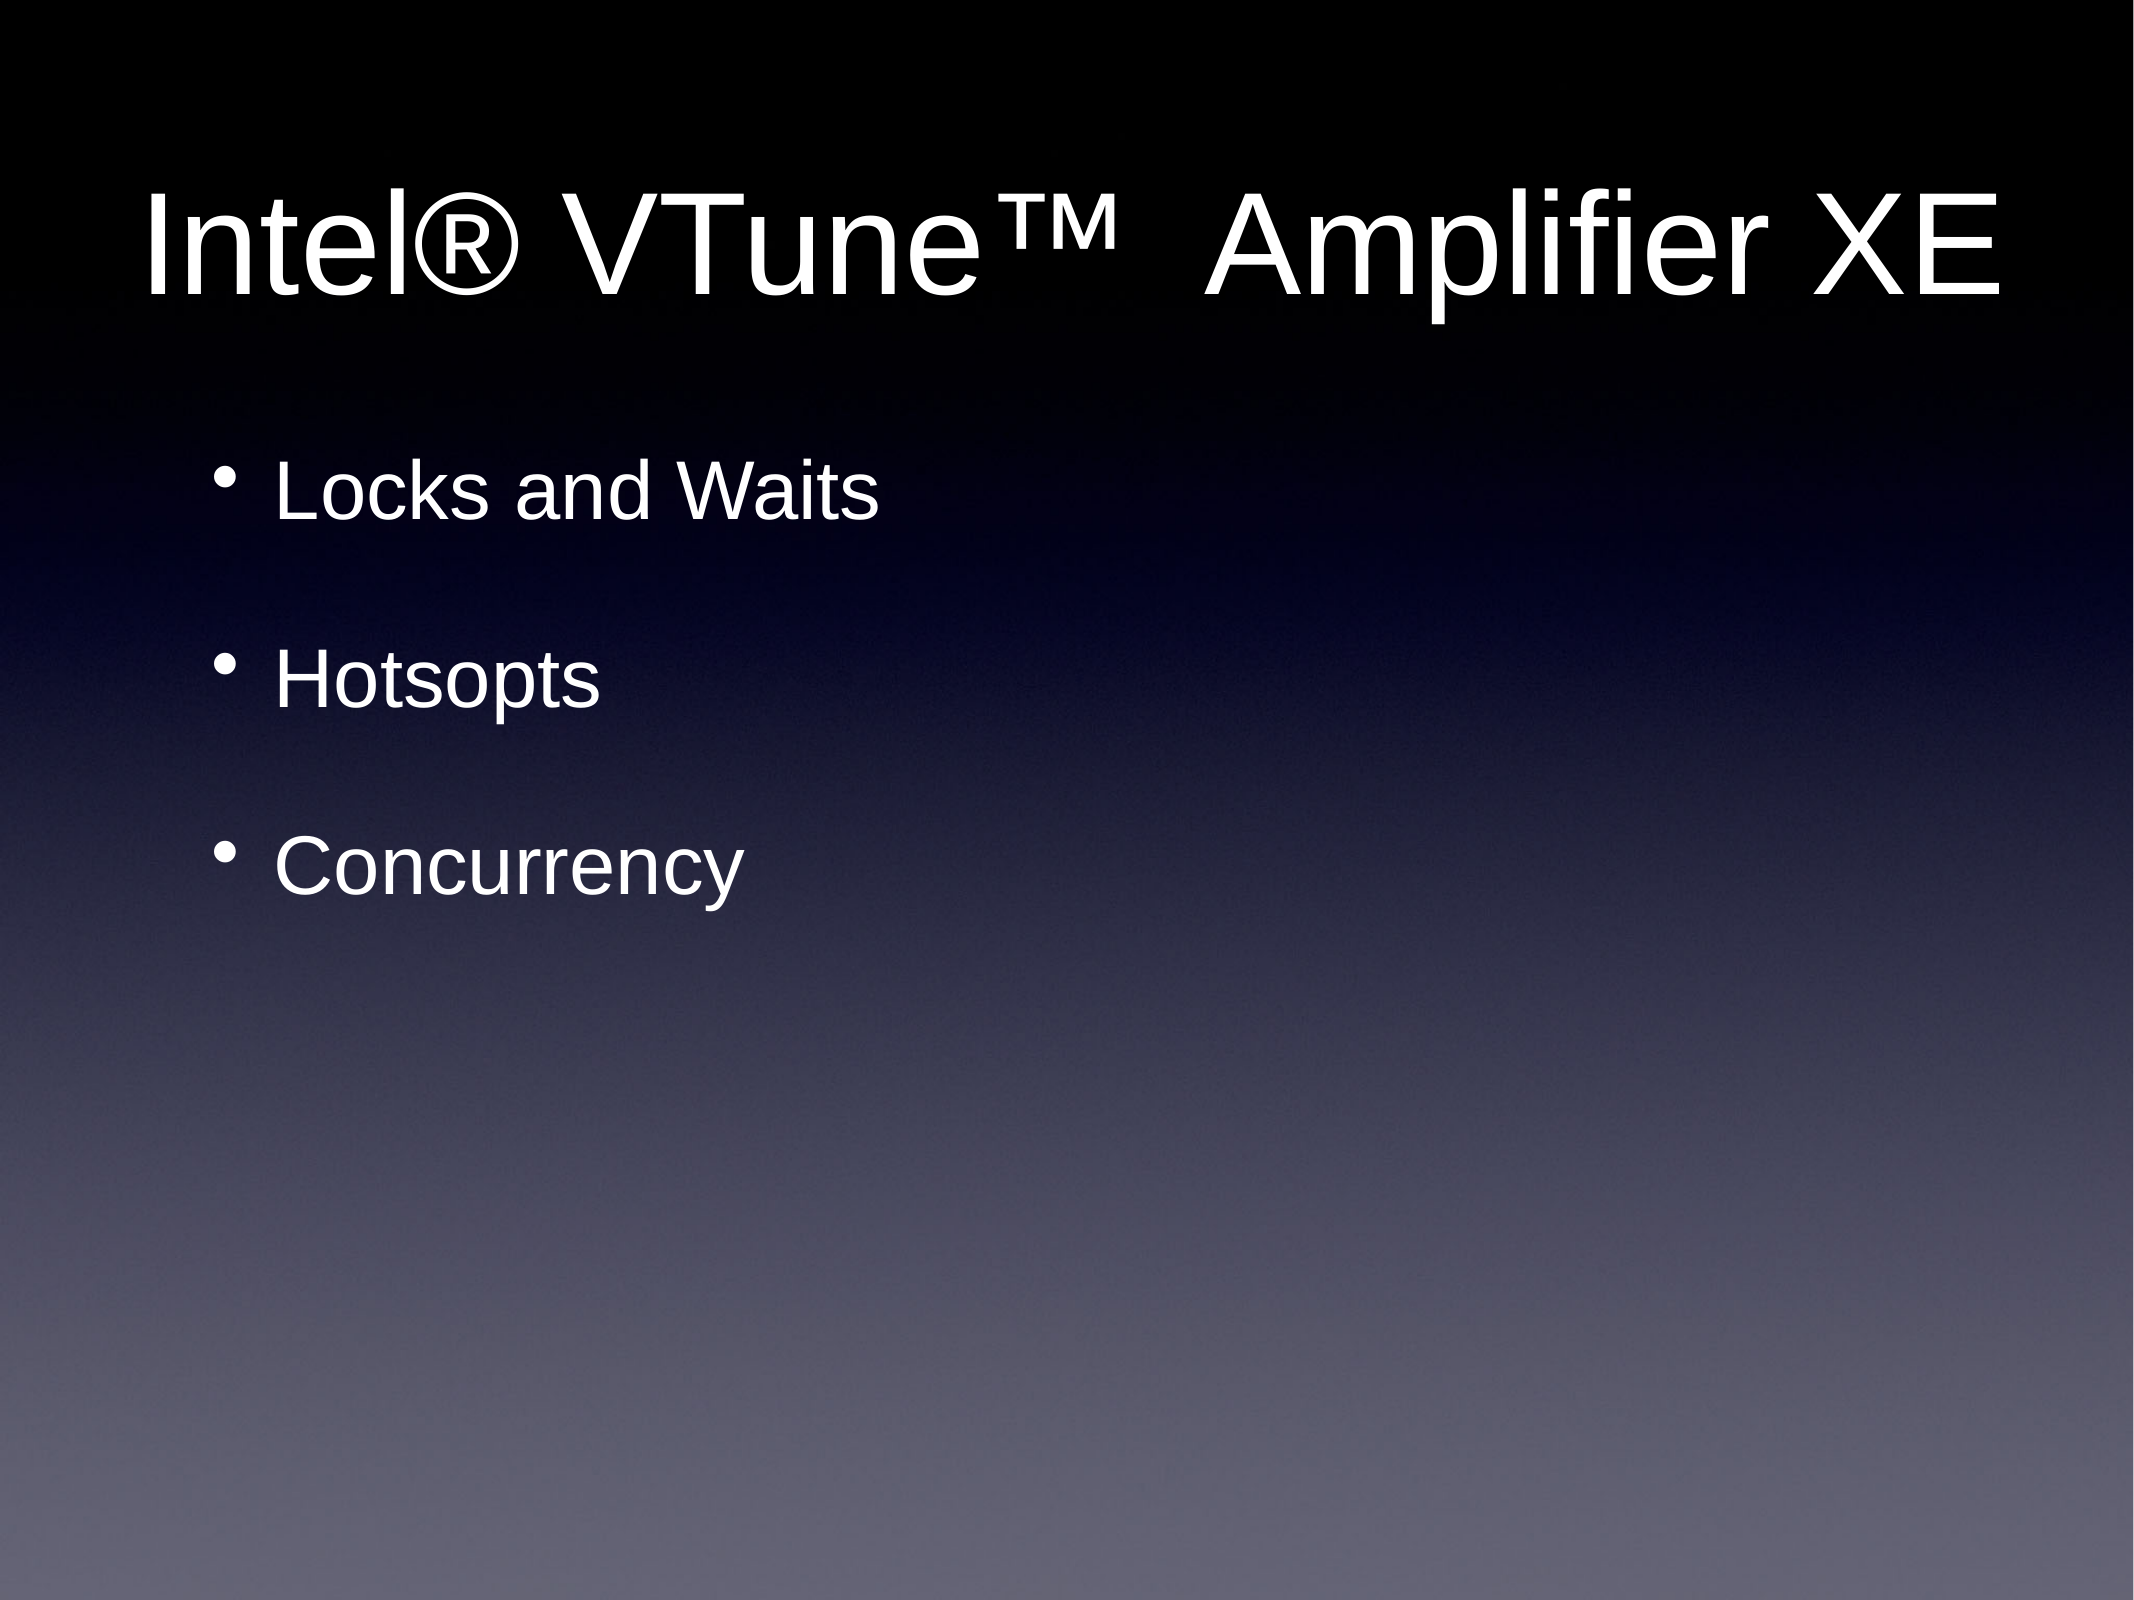

# Intel® VTune™  Amplifier XE
Locks and Waits
Hotsopts
Concurrency